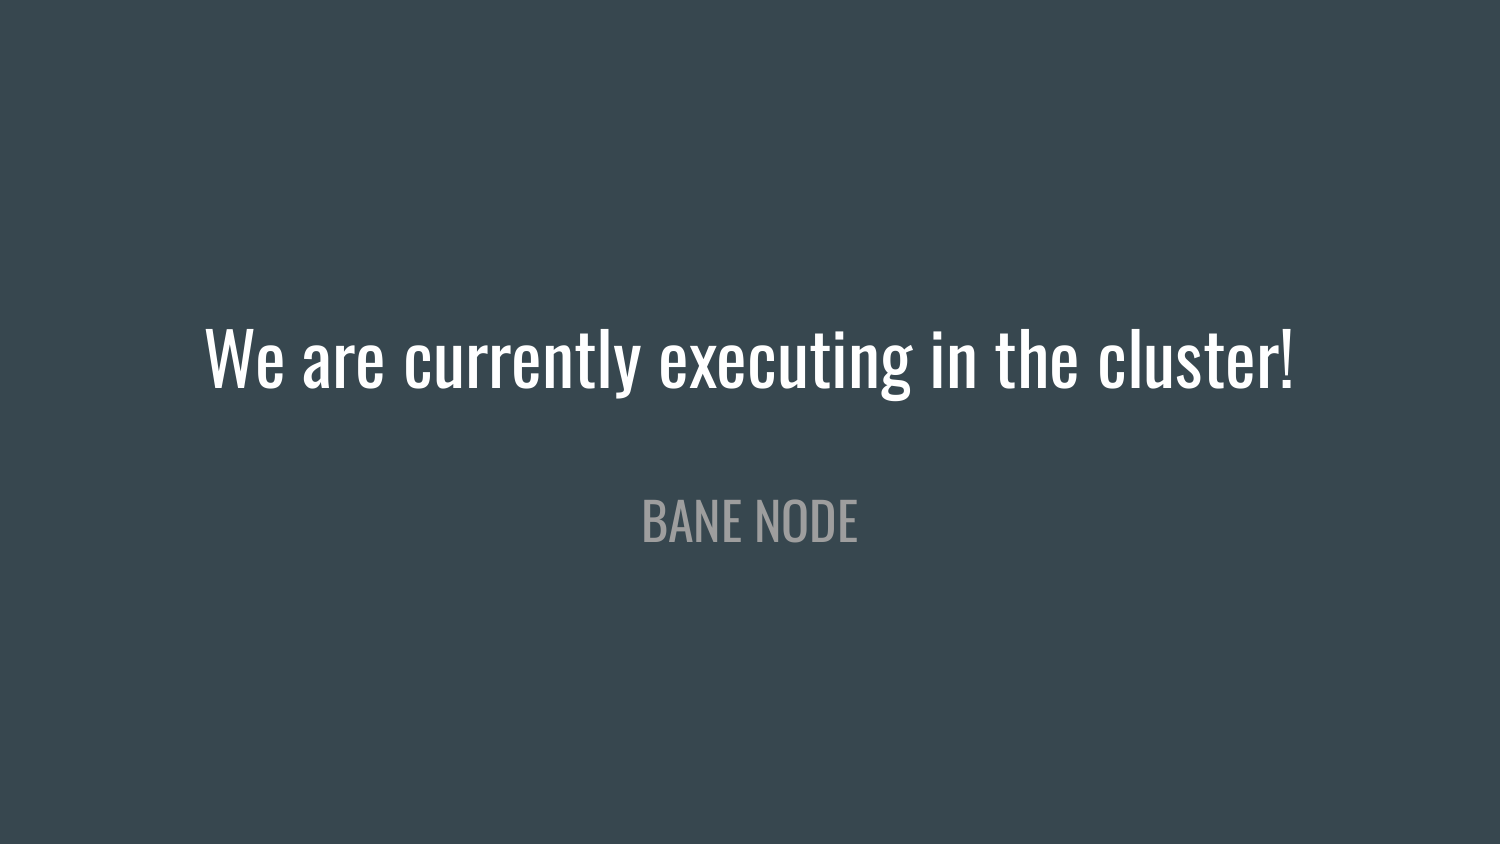

# We are currently executing in the cluster! BANE NODE